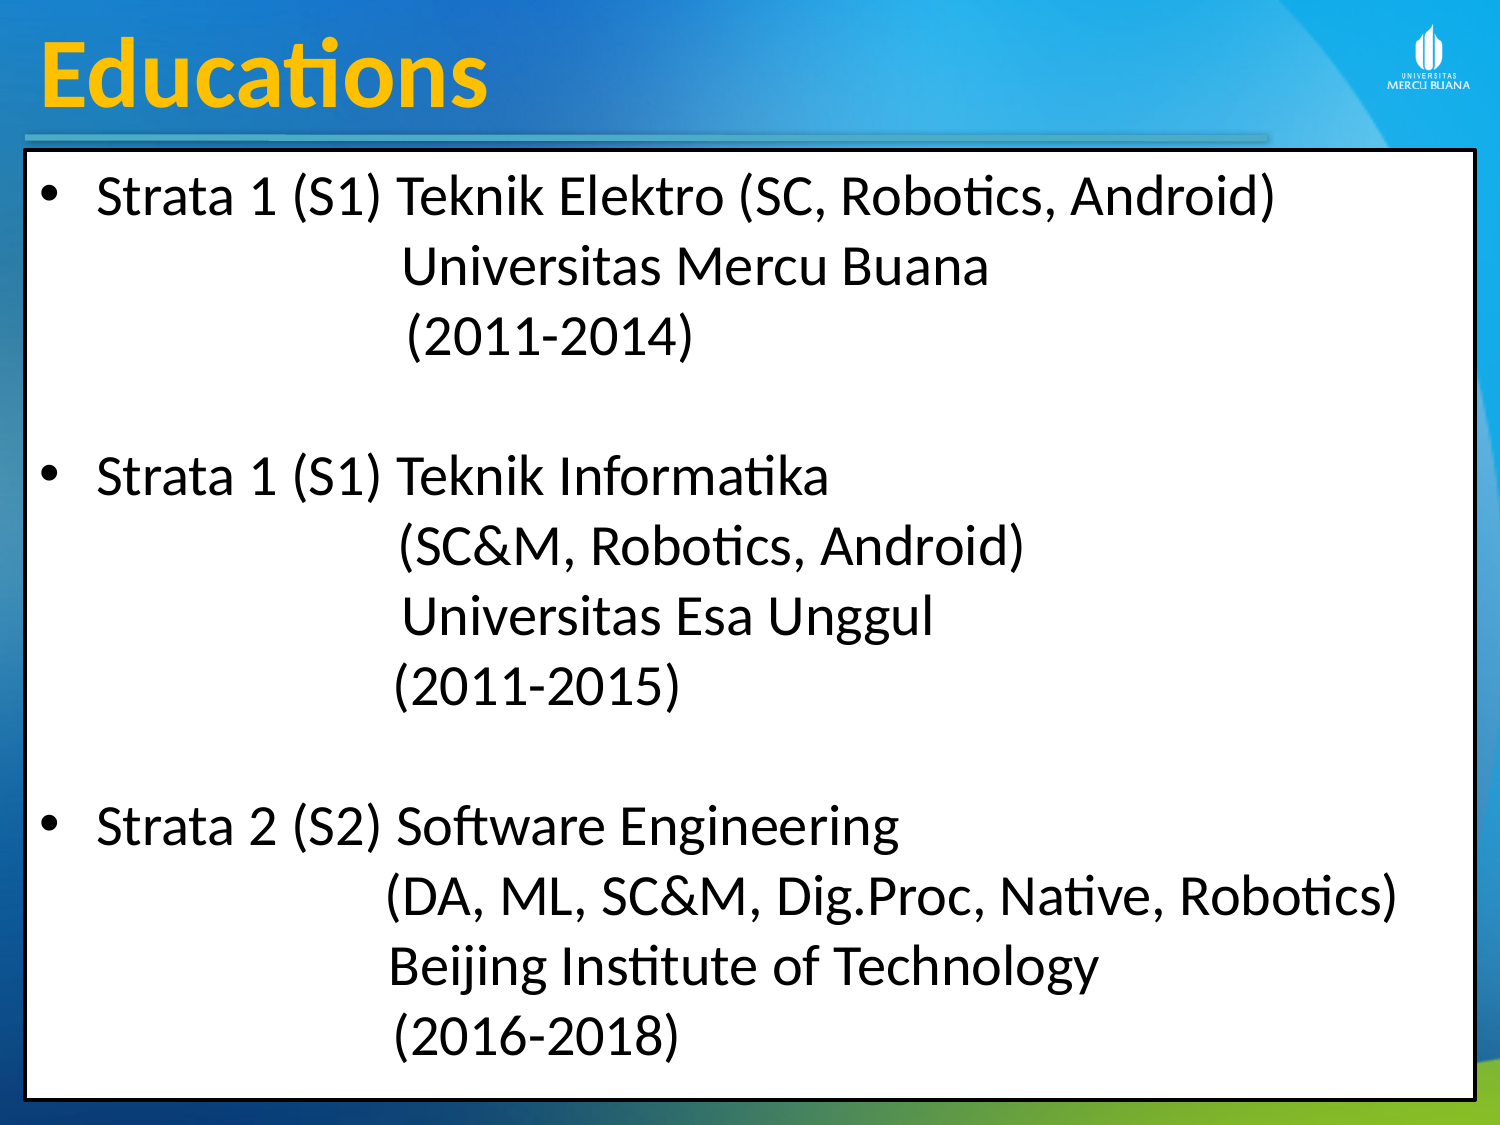

Educations
Strata 1 (S1) Teknik Elektro (SC, Robotics, Android)
 	                Universitas Mercu Buana			                		     (2011-2014)

Strata 1 (S1) Teknik Informatika
                           (SC&M, Robotics, Android)
	                Universitas Esa Unggul				     	    	    (2011-2015)

Strata 2 (S2) Software Engineering
                          (DA, ML, SC&M, Dig.Proc, Native, Robotics)
	               Beijing Institute of Technology	                		    (2016-2018)